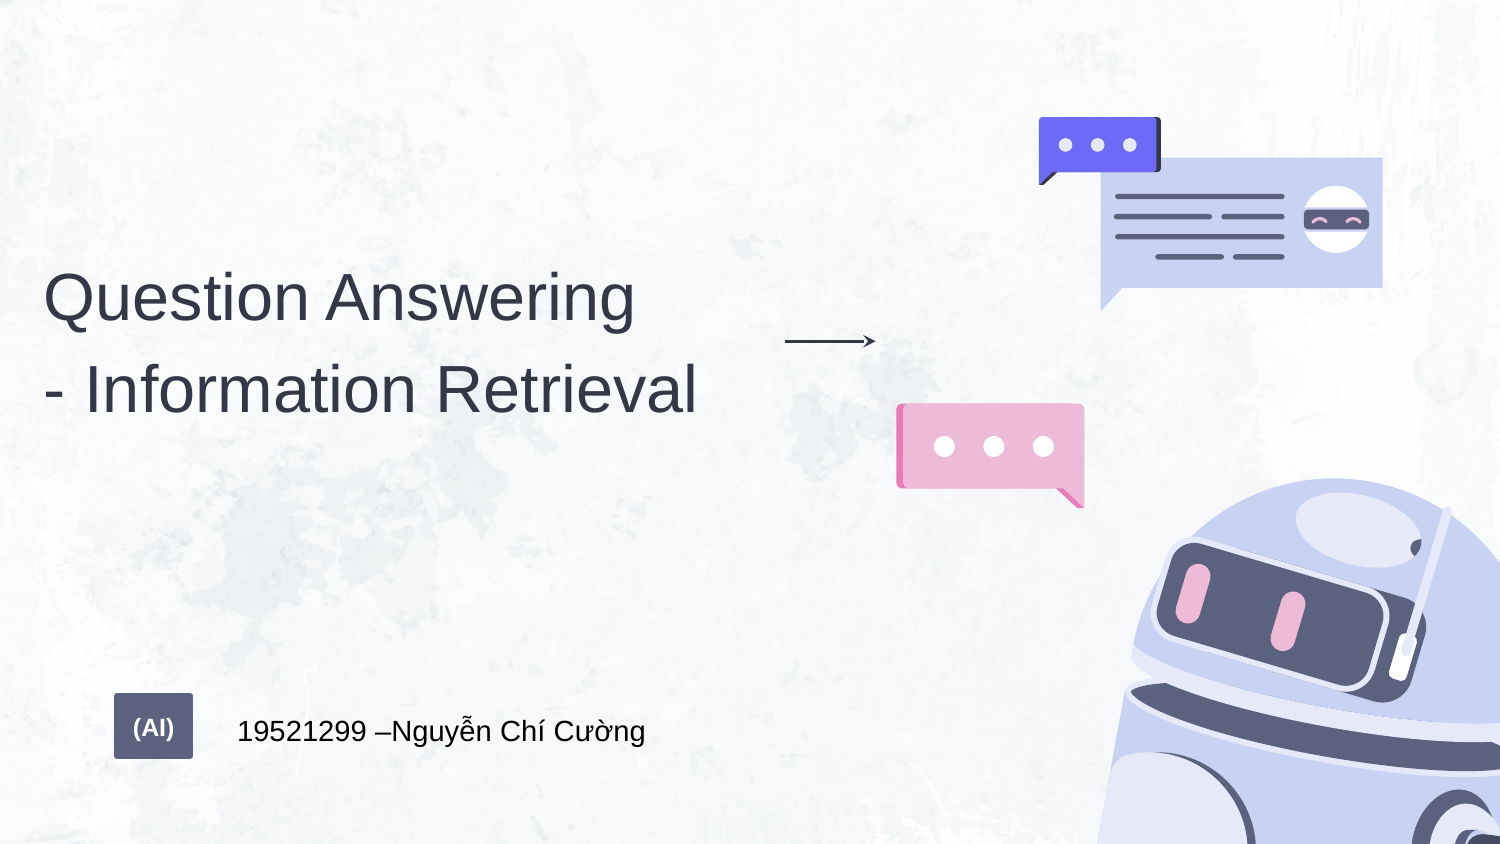

# Question Answering - Information Retrieval

(AI)
19521299 –Nguyễn Chí Cường